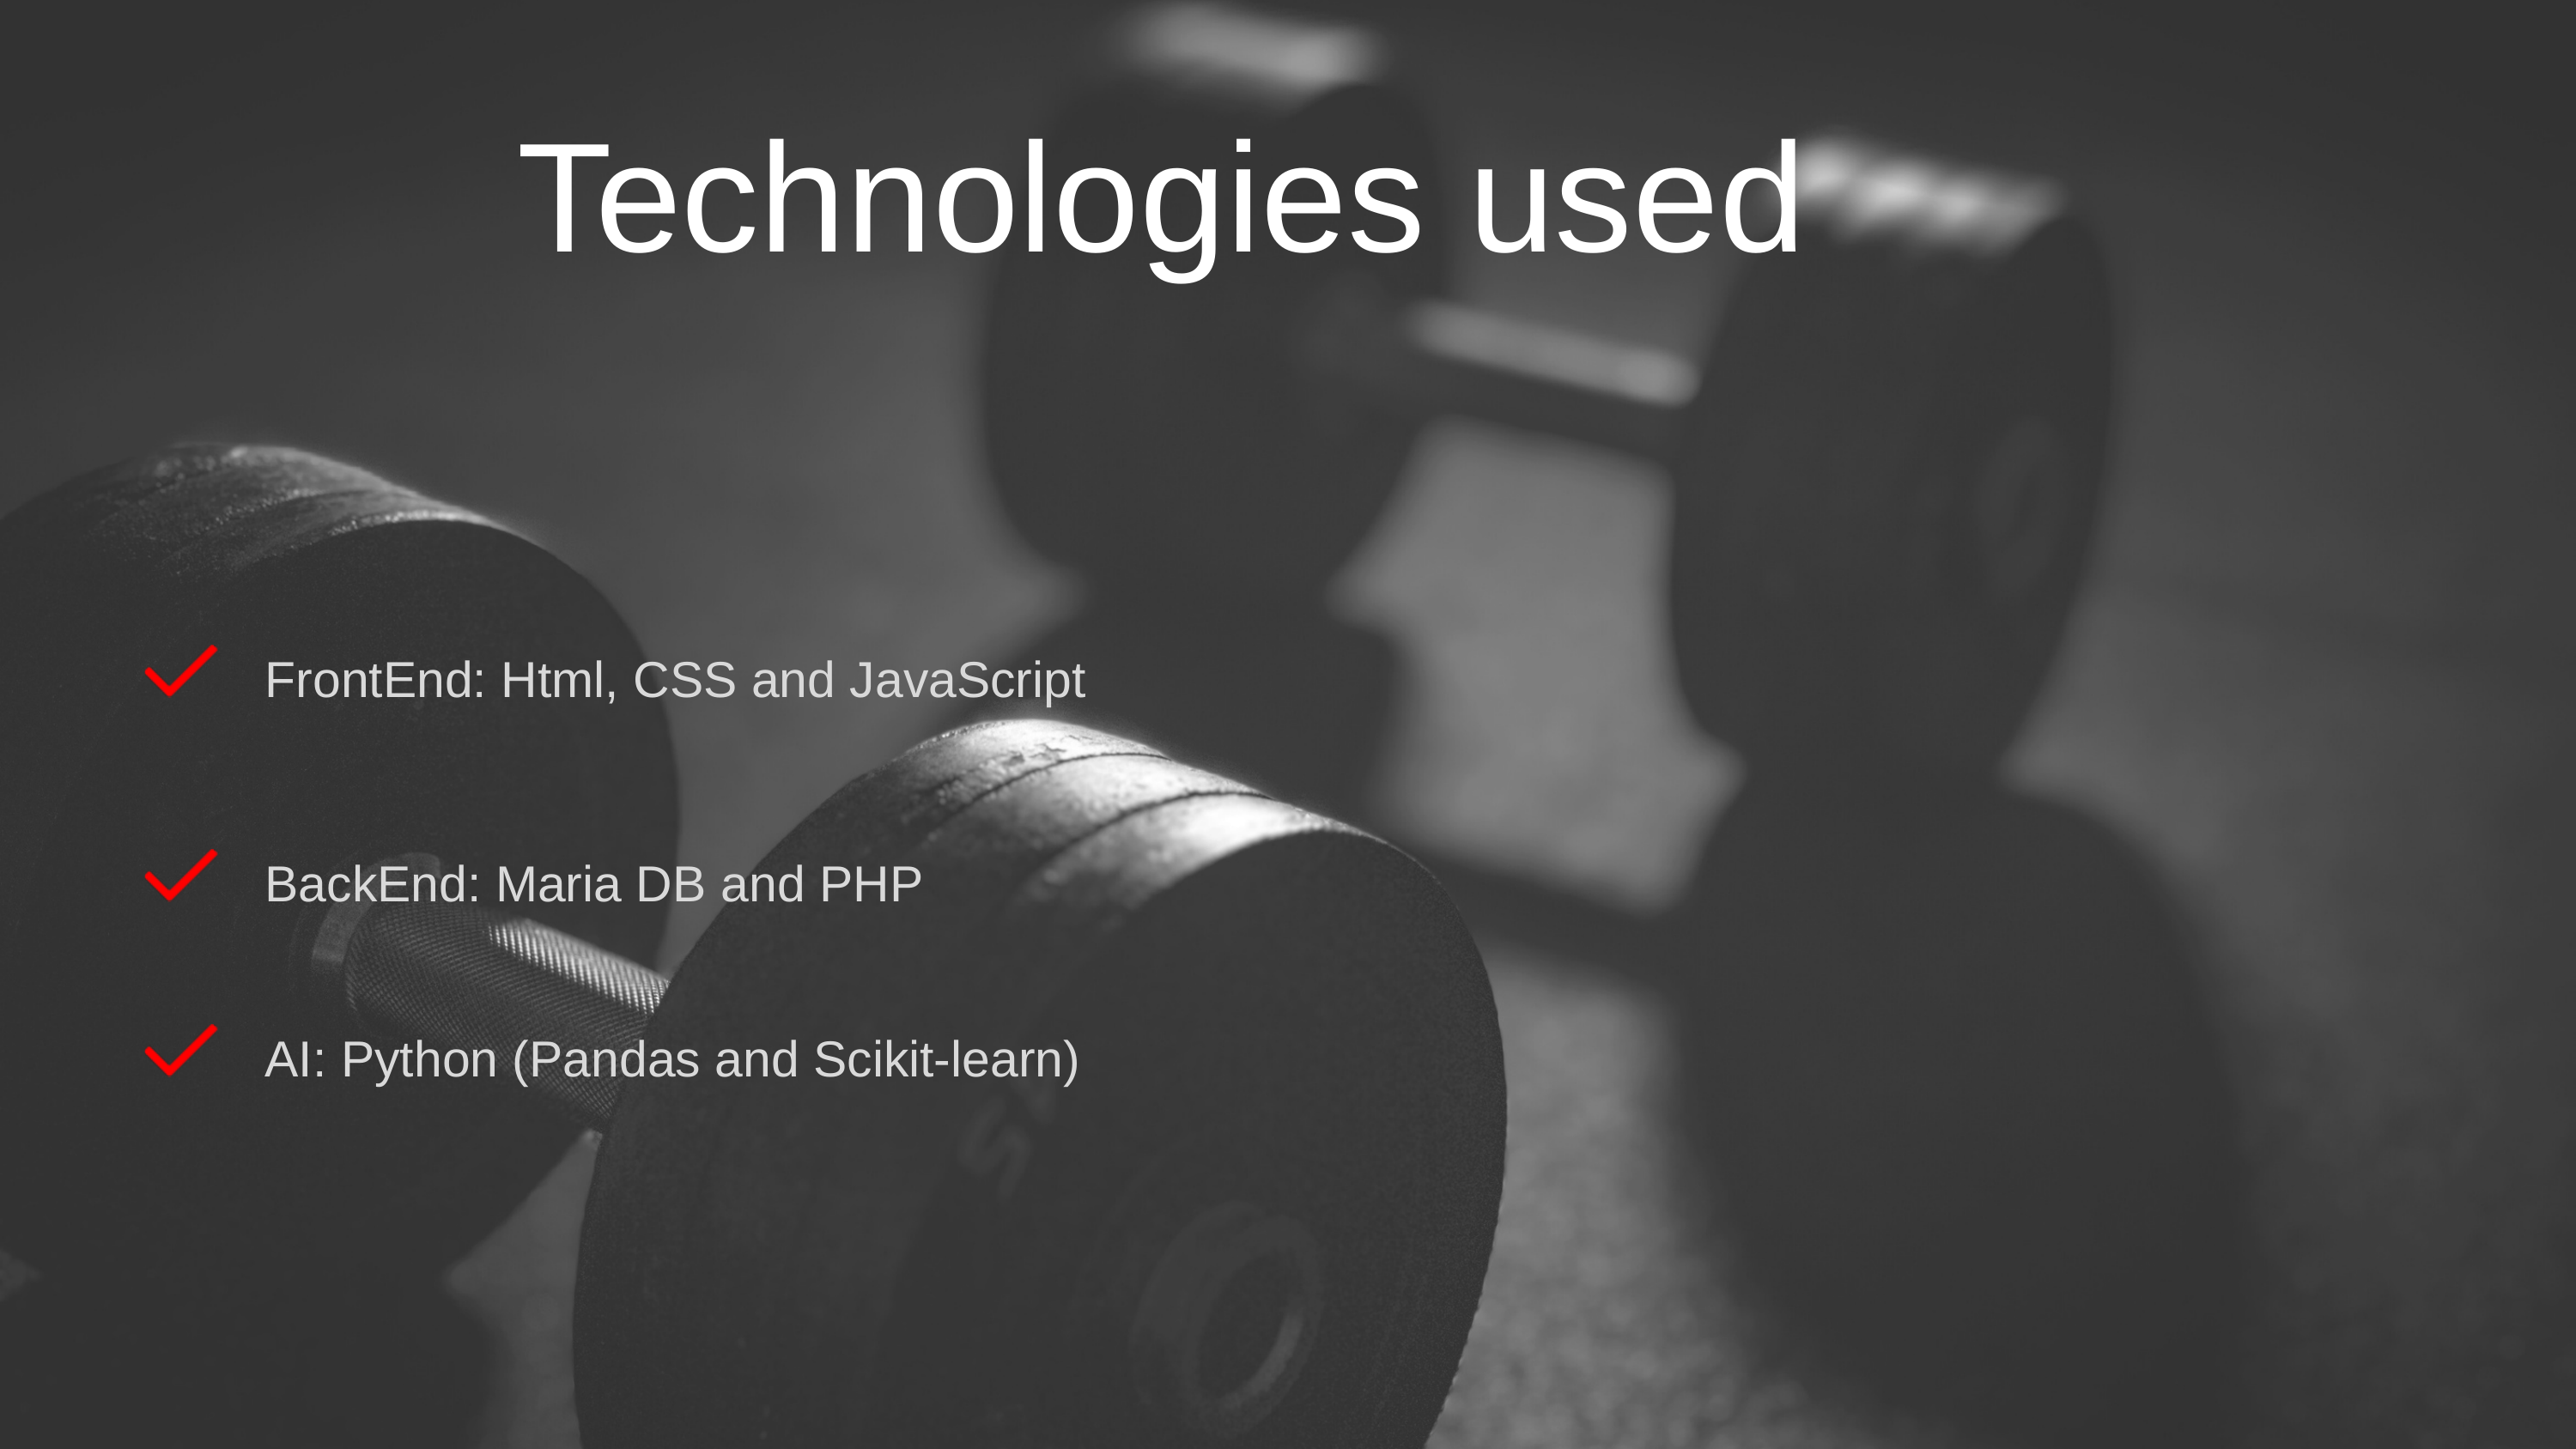

Technologies used​
FrontEnd: Html, CSS and JavaScript​

BackEnd: Maria DB​ and PHP

AI: Python (Pandas and Scikit-learn)